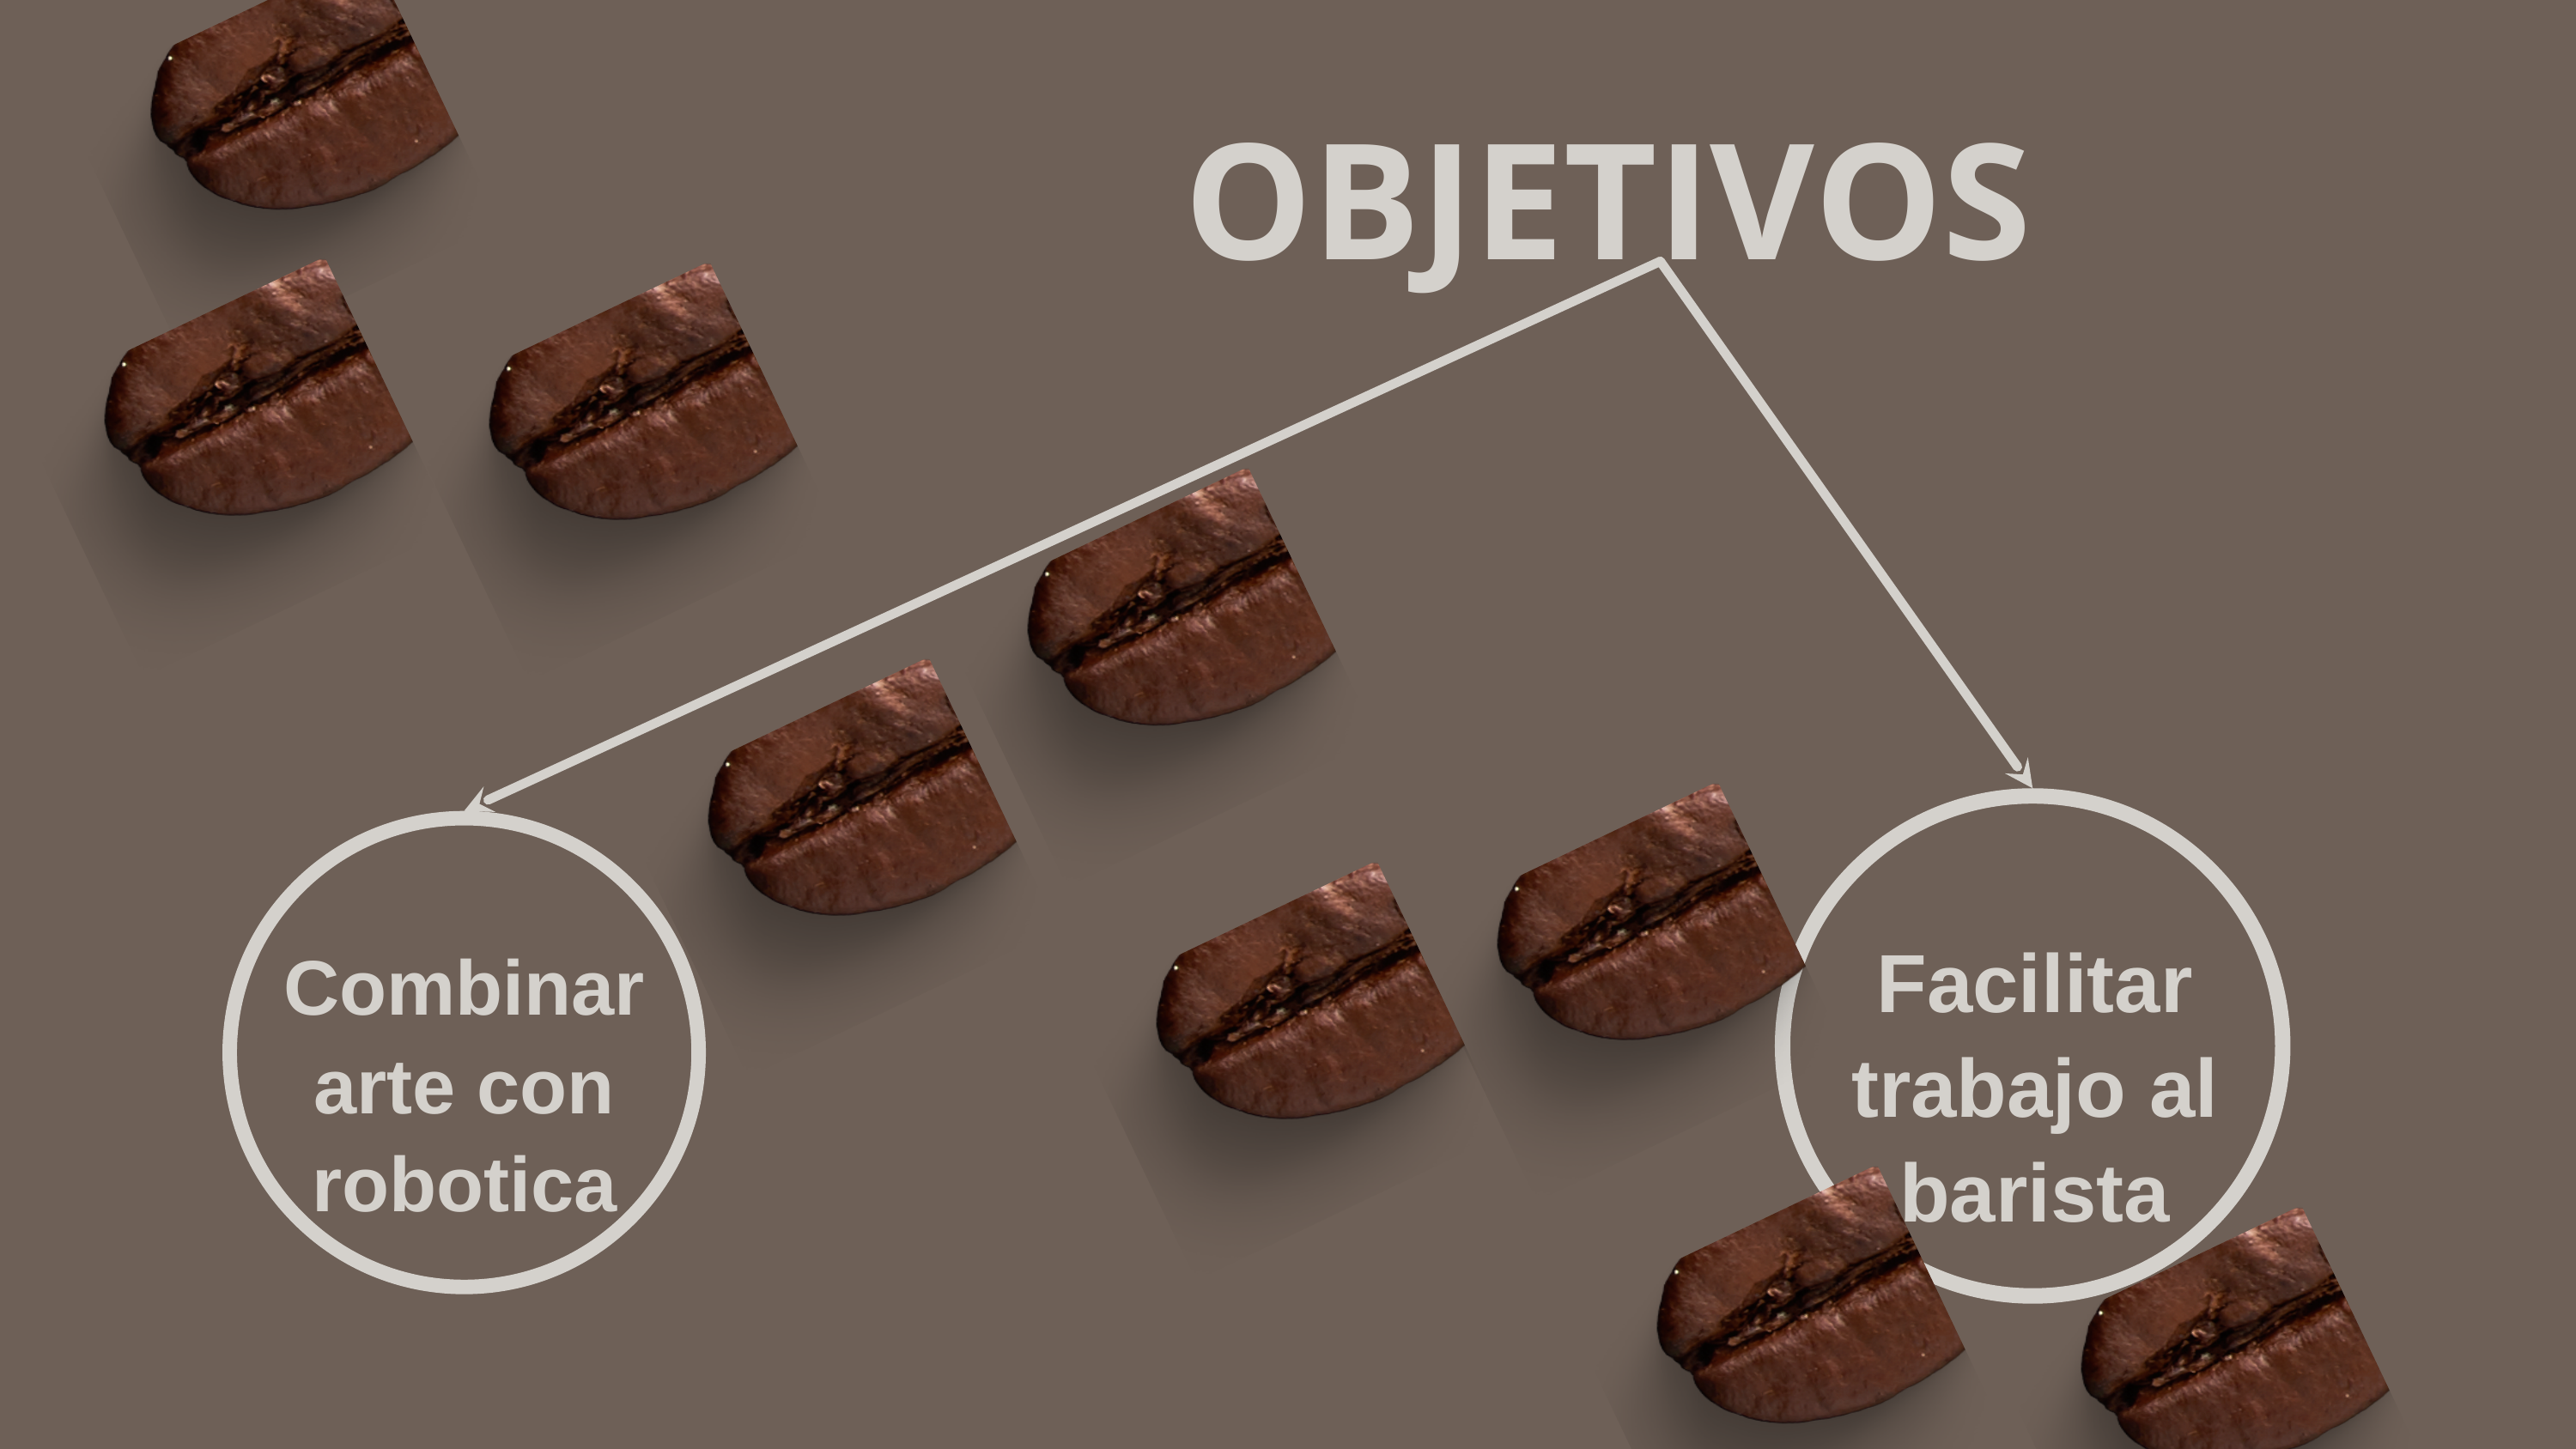

OBJETIVOS

Facilitar trabajo al barista
Combinar arte con robotica